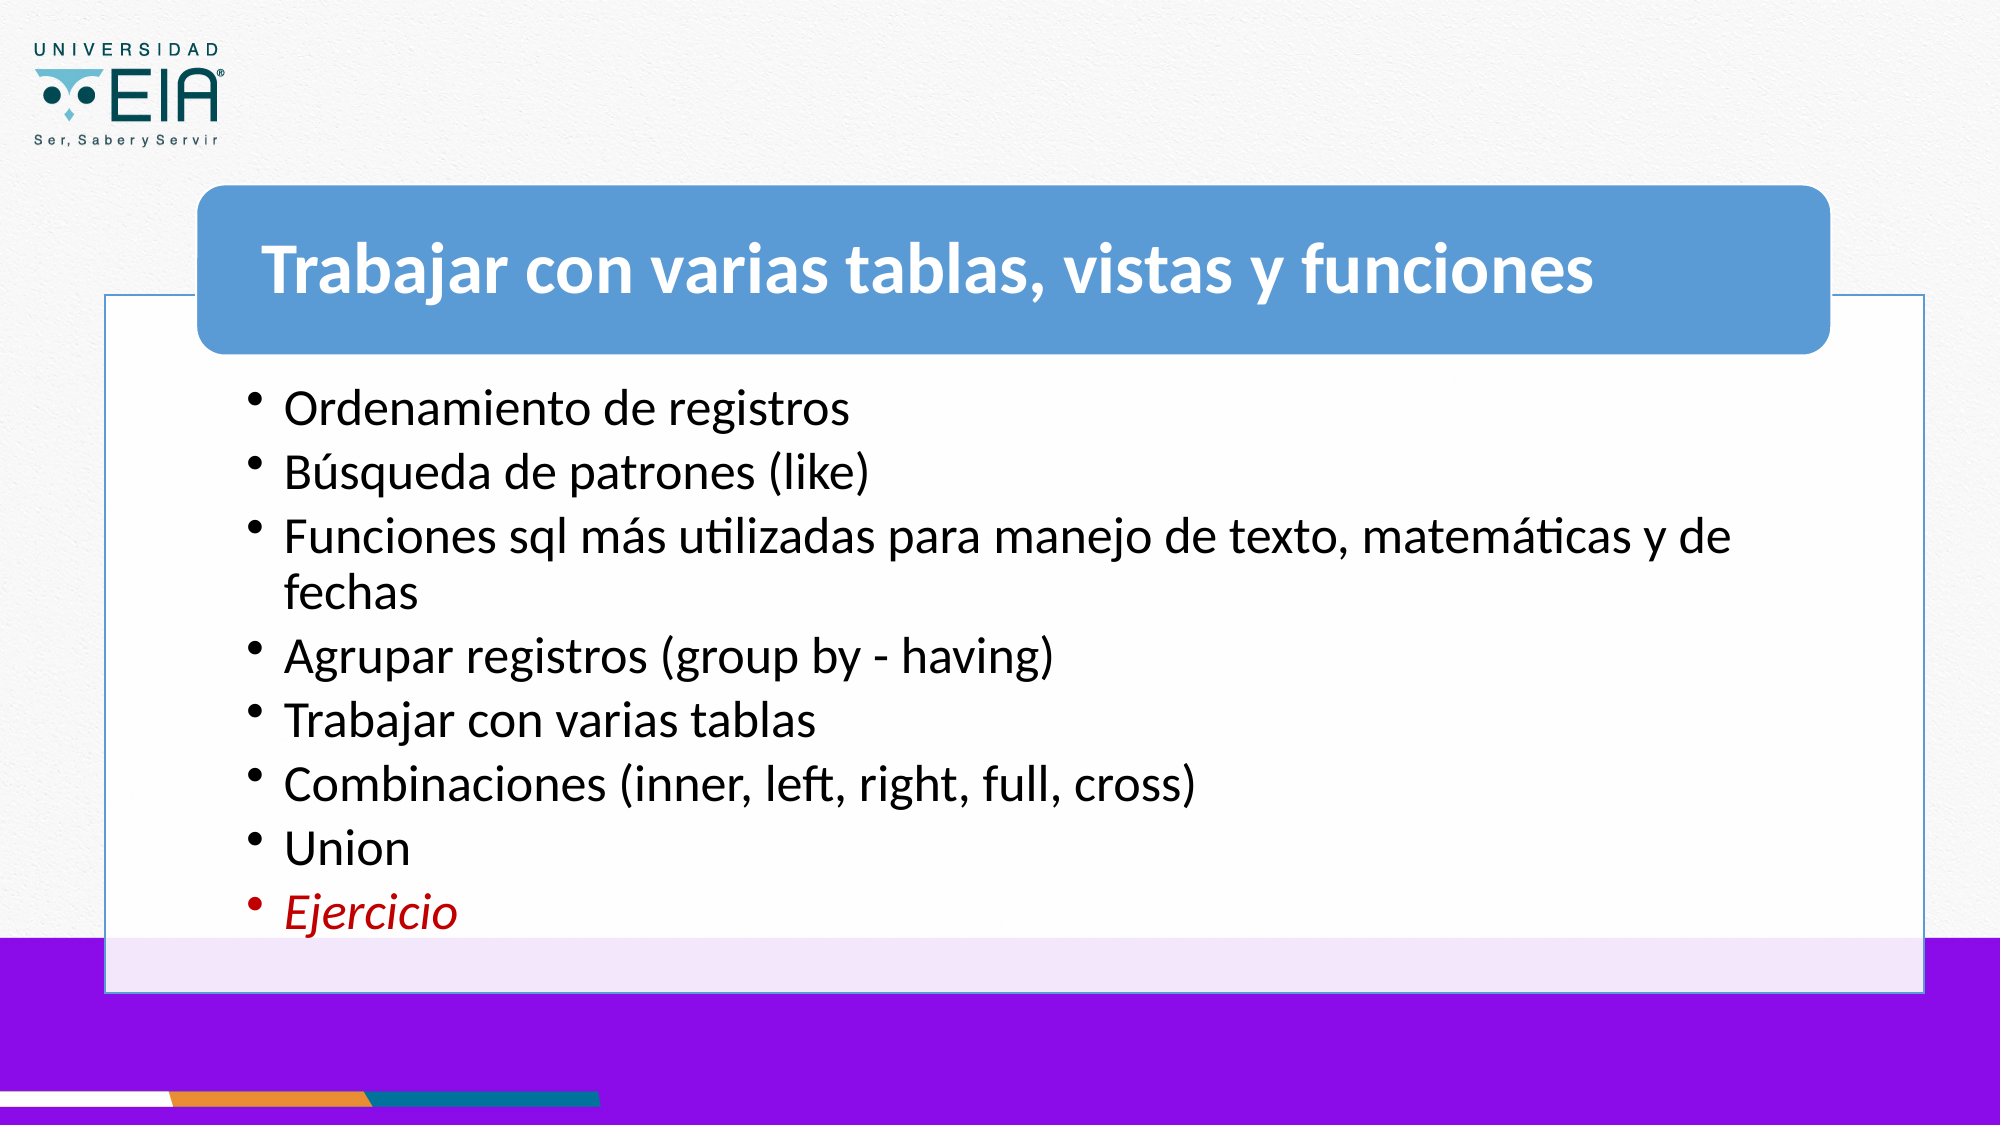

Ordenamiento de registros
Búsqueda de patrones (like)
Funciones sql más utilizadas para manejo de texto, matemáticas y de fechas
Agrupar registros (group by - having)
Trabajar con varias tablas
Combinaciones (inner, left, right, full, cross)
Union
Ejercicio
Trabajar con varias tablas, vistas y funciones